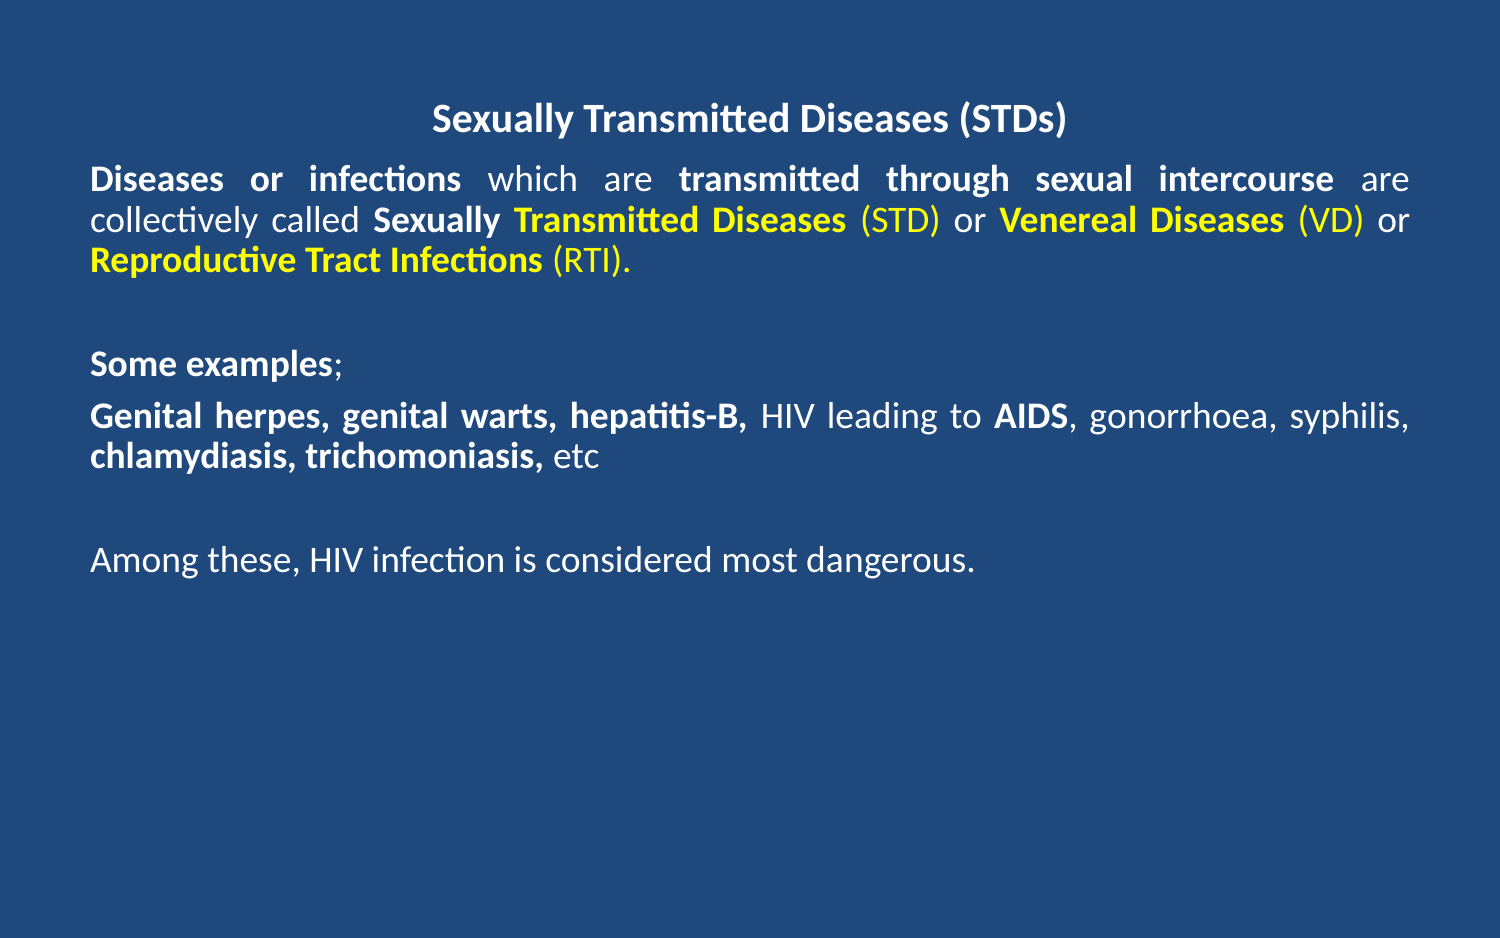

# Sexually Transmitted Diseases (STDs)
Diseases or infections which are transmitted through sexual intercourse are collectively called Sexually Transmitted Diseases (STD) or Venereal Diseases (VD) or Reproductive Tract Infections (RTI).

Some examples;
Genital herpes, genital warts, hepatitis-B, HIV leading to AIDS, gonorrhoea, syphilis, chlamydiasis, trichomoniasis, etc

Among these, HIV infection is considered most dangerous.